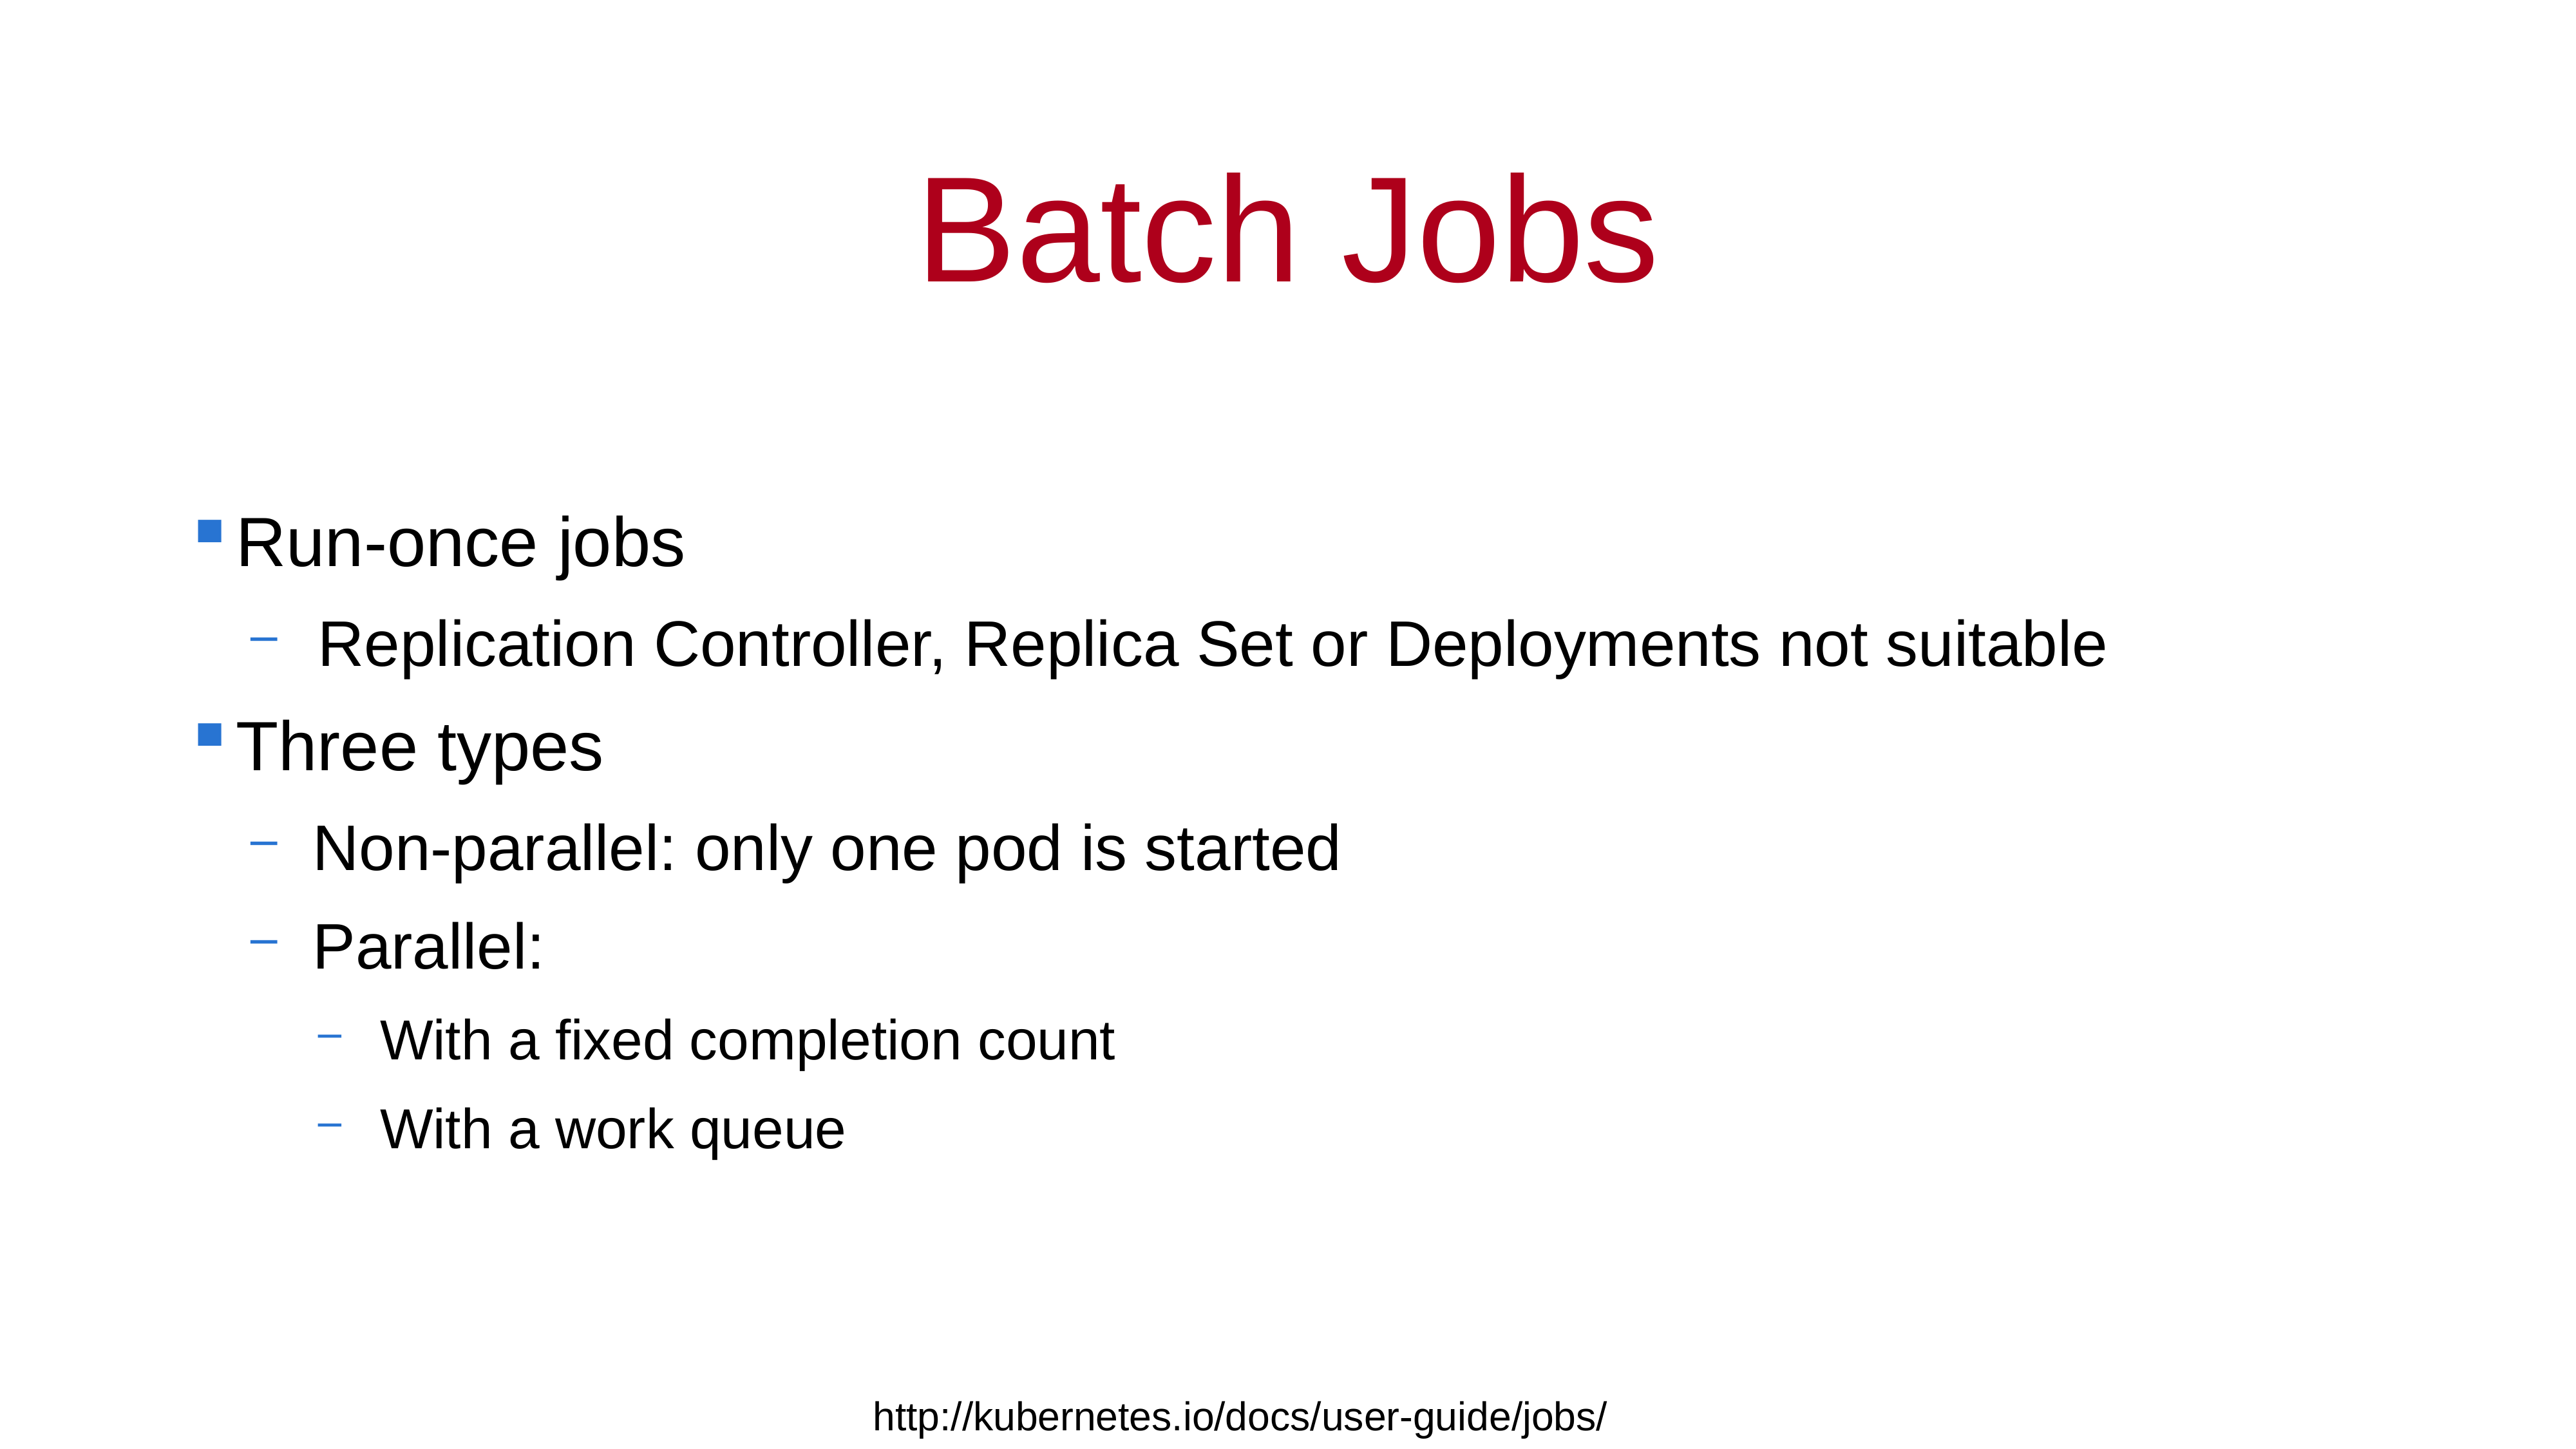

# Batch Jobs
Run-once jobs
Replication Controller, Replica Set or Deployments not suitable
Three types
Non-parallel: only one pod is started
Parallel:
With a fixed completion count
With a work queue
60
http://kubernetes.io/docs/user-guide/jobs/